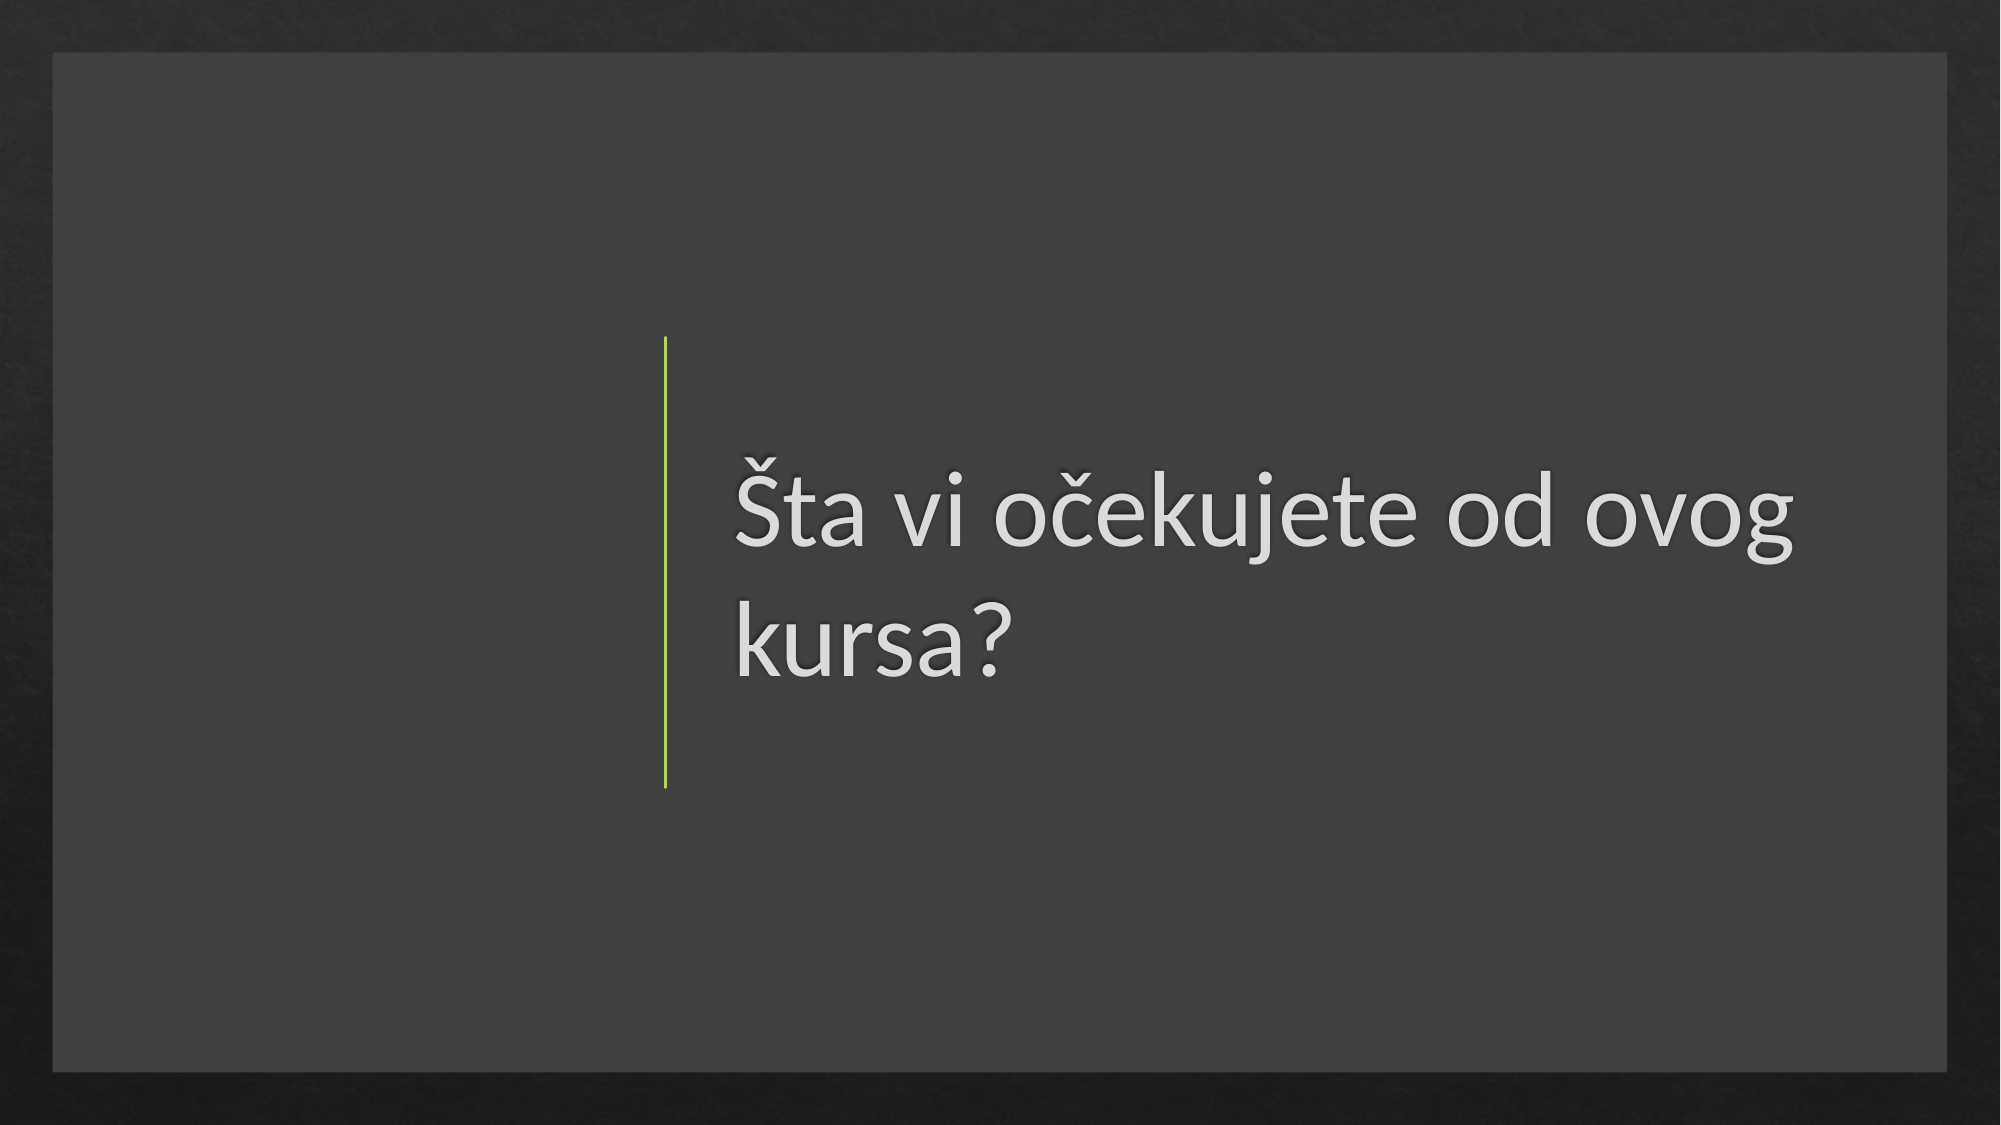

# Šta vi očekujete od ovog kursa?